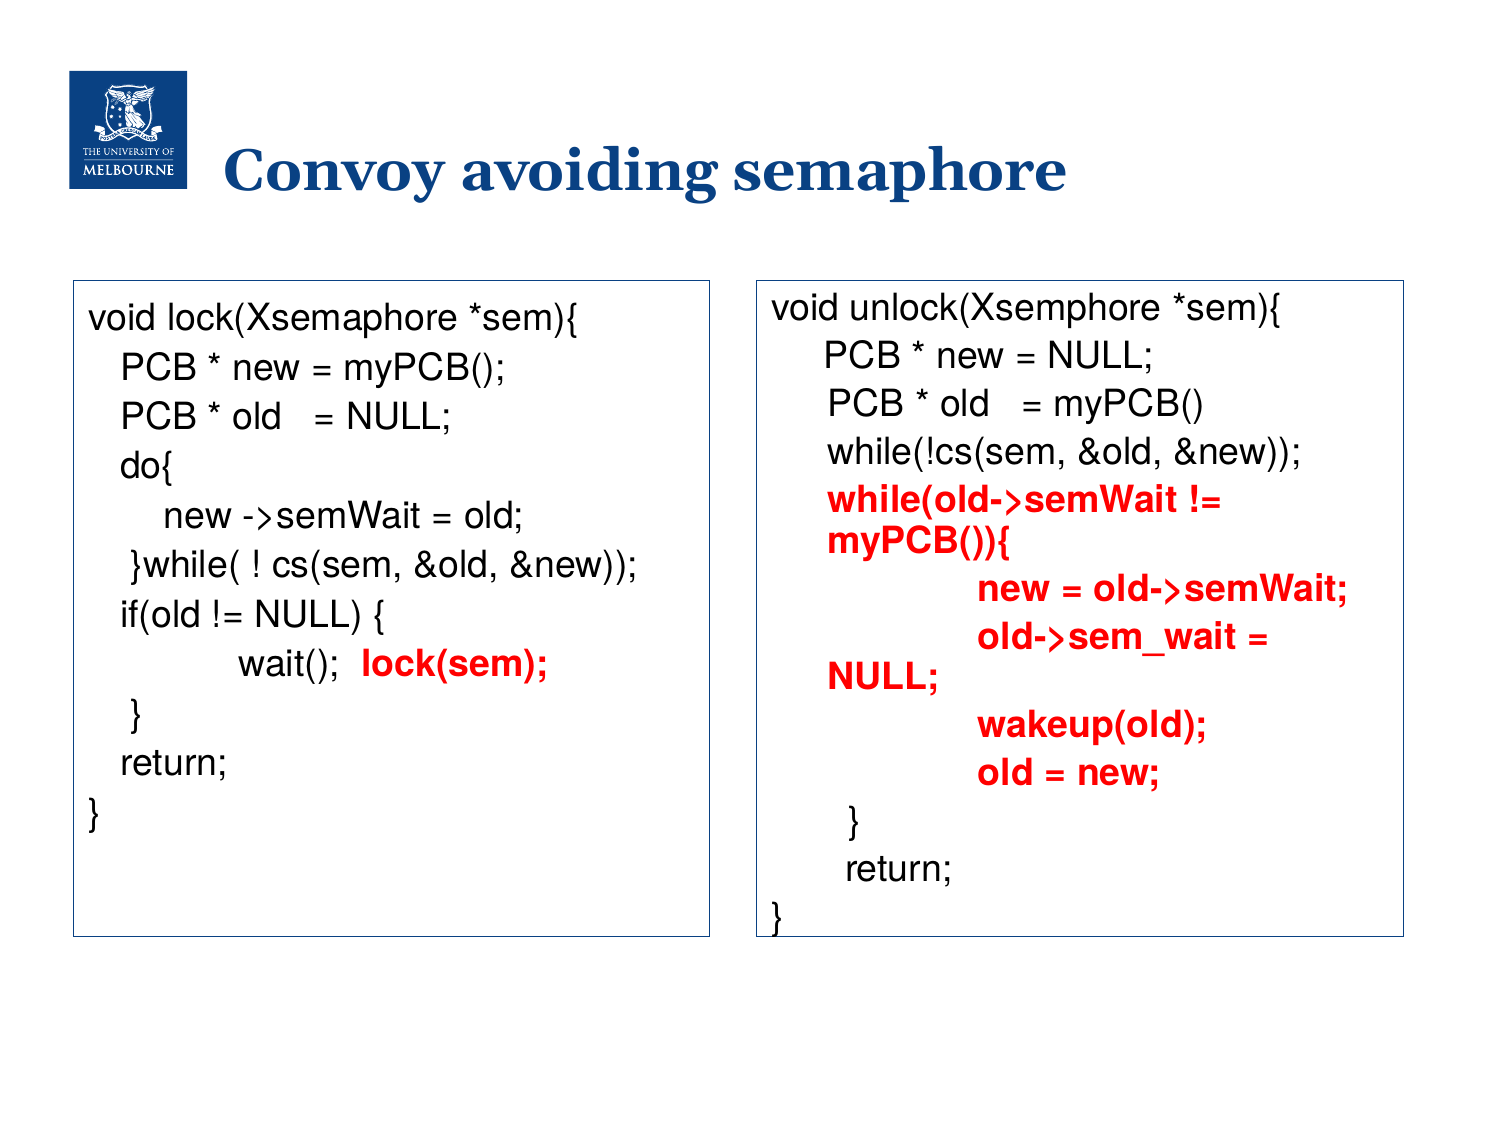

# Convoy avoiding semaphore

void lock(Xsemaphore *sem){
   PCB * new = myPCB();
   PCB * old   = NULL;
   do{
new ->semWait = old;
    }while( ! cs(sem, &old, &new));
   if(old != NULL) {
	wait();  lock(sem);
    }
   return;
}
void unlock(Xsemphore *sem){
     PCB * new = NULL;
   	PCB * old   = myPCB()
	while(!cs(sem, &old, &new));
	while(old->semWait != myPCB()){
		new = old->semWait;
		old->sem_wait = NULL;
		wakeup(old);
		old = new;
	  }
       return;
}